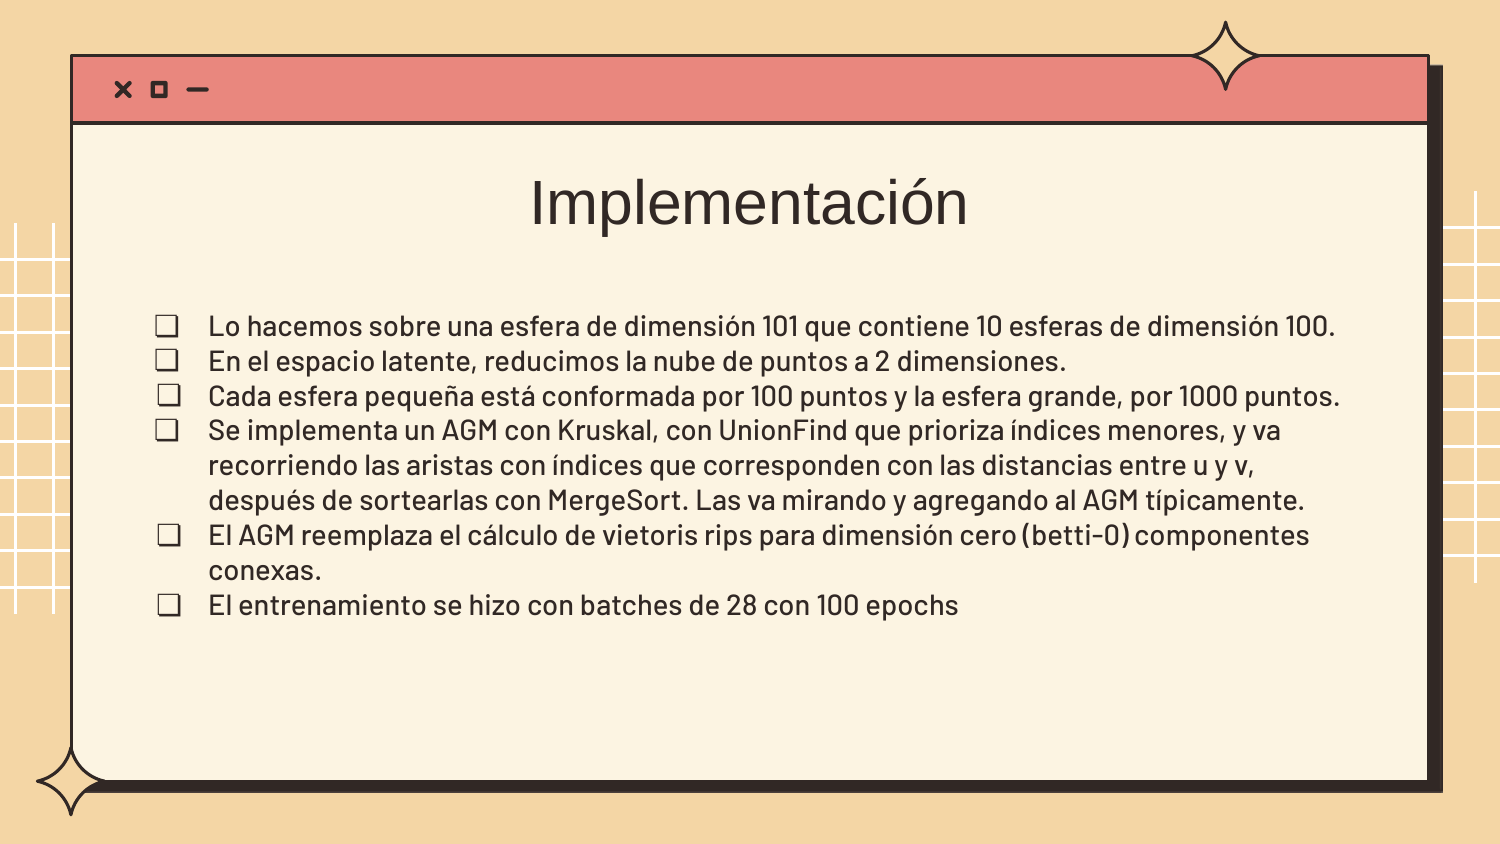

Implementación
Lo hacemos sobre una esfera de dimensión 101 que contiene 10 esferas de dimensión 100.
En el espacio latente, reducimos la nube de puntos a 2 dimensiones.
Cada esfera pequeña está conformada por 100 puntos y la esfera grande, por 1000 puntos.
Se implementa un AGM con Kruskal, con UnionFind que prioriza índices menores, y va recorriendo las aristas con índices que corresponden con las distancias entre u y v,  después de sortearlas con MergeSort. Las va mirando y agregando al AGM típicamente.
El AGM reemplaza el cálculo de vietoris rips para dimensión cero (betti-0) componentes conexas.
El entrenamiento se hizo con batches de 28 con 100 epochs